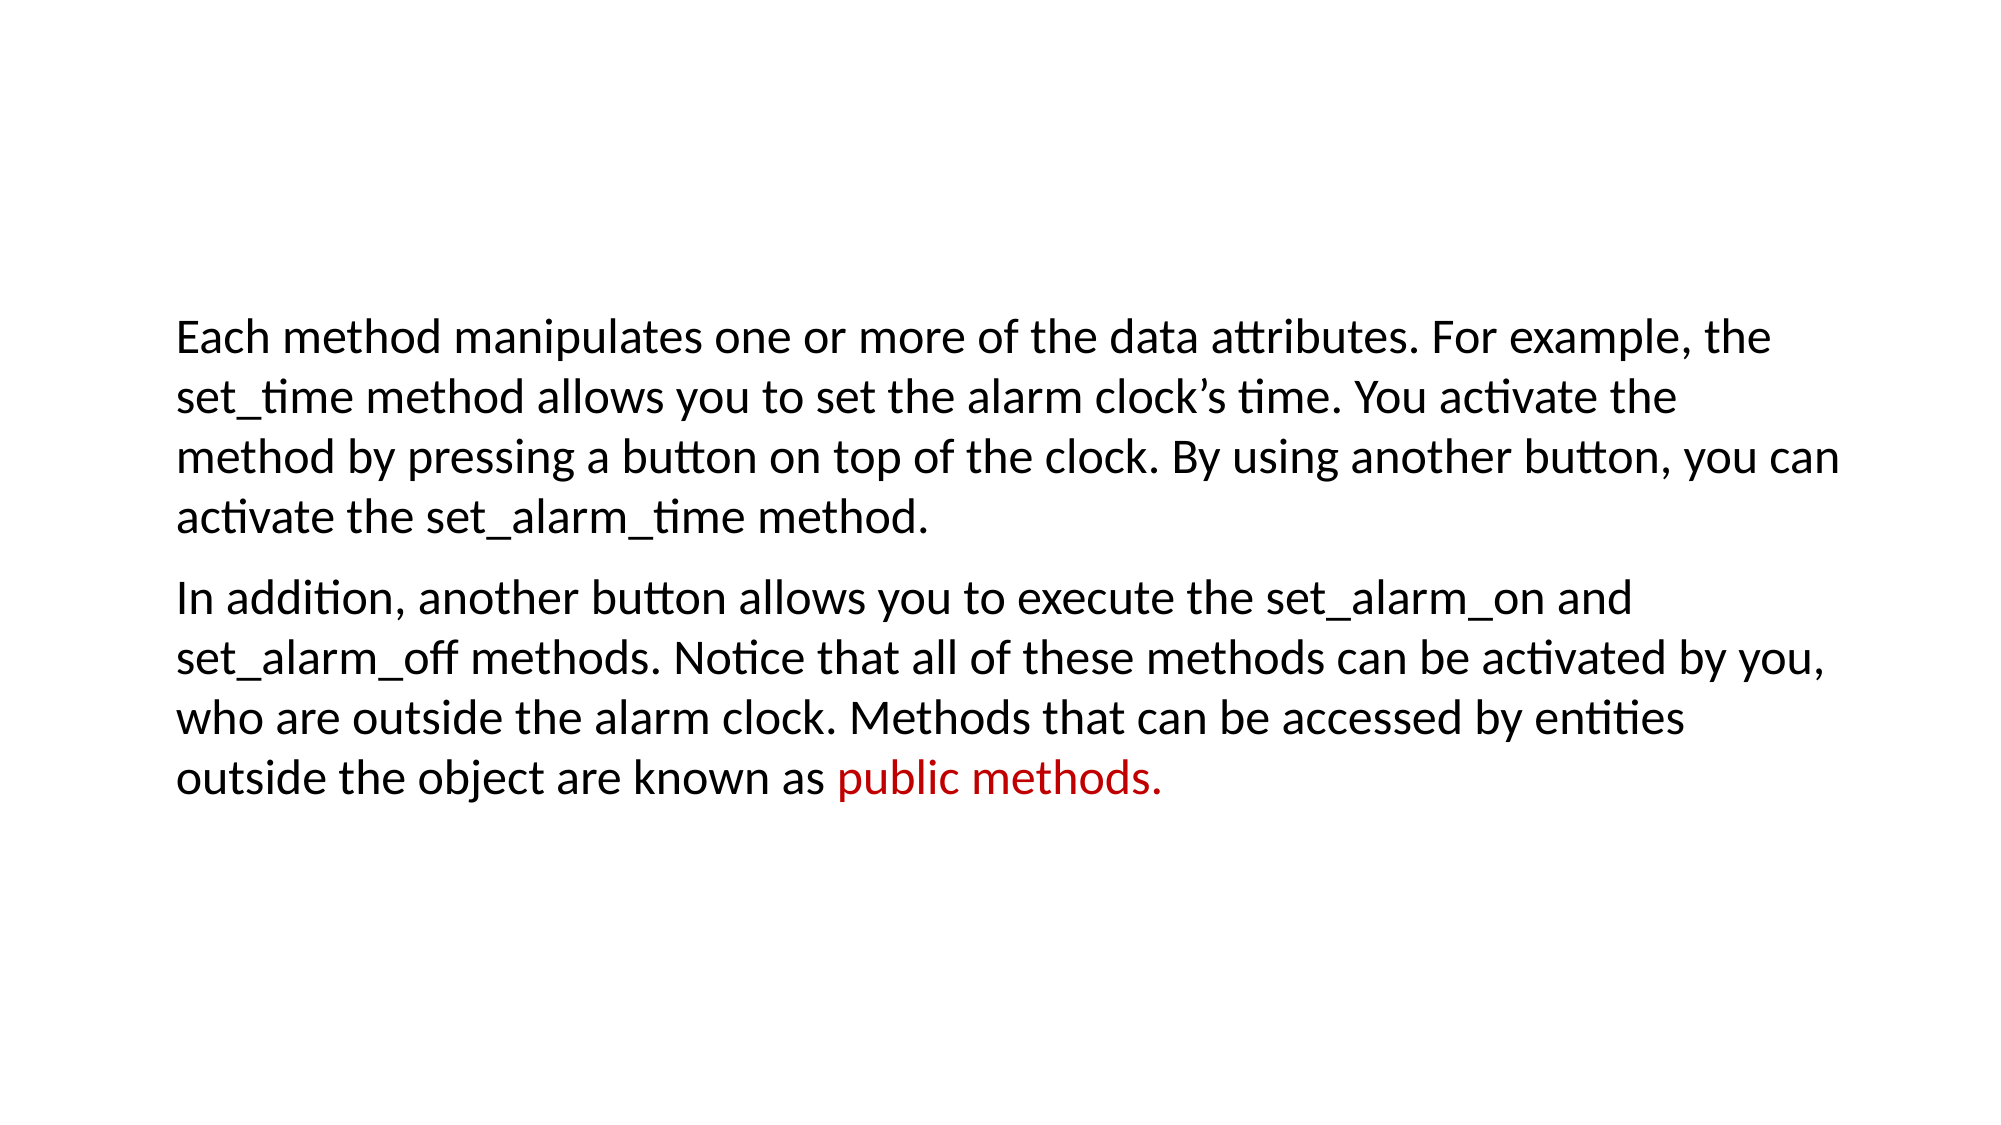

Each method manipulates one or more of the data attributes. For example, the set_time method allows you to set the alarm clock’s time. You activate the method by pressing a button on top of the clock. By using another button, you can activate the set_alarm_time method.
In addition, another button allows you to execute the set_alarm_on and set_alarm_off methods. Notice that all of these methods can be activated by you, who are outside the alarm clock. Methods that can be accessed by entities outside the object are known as public methods.